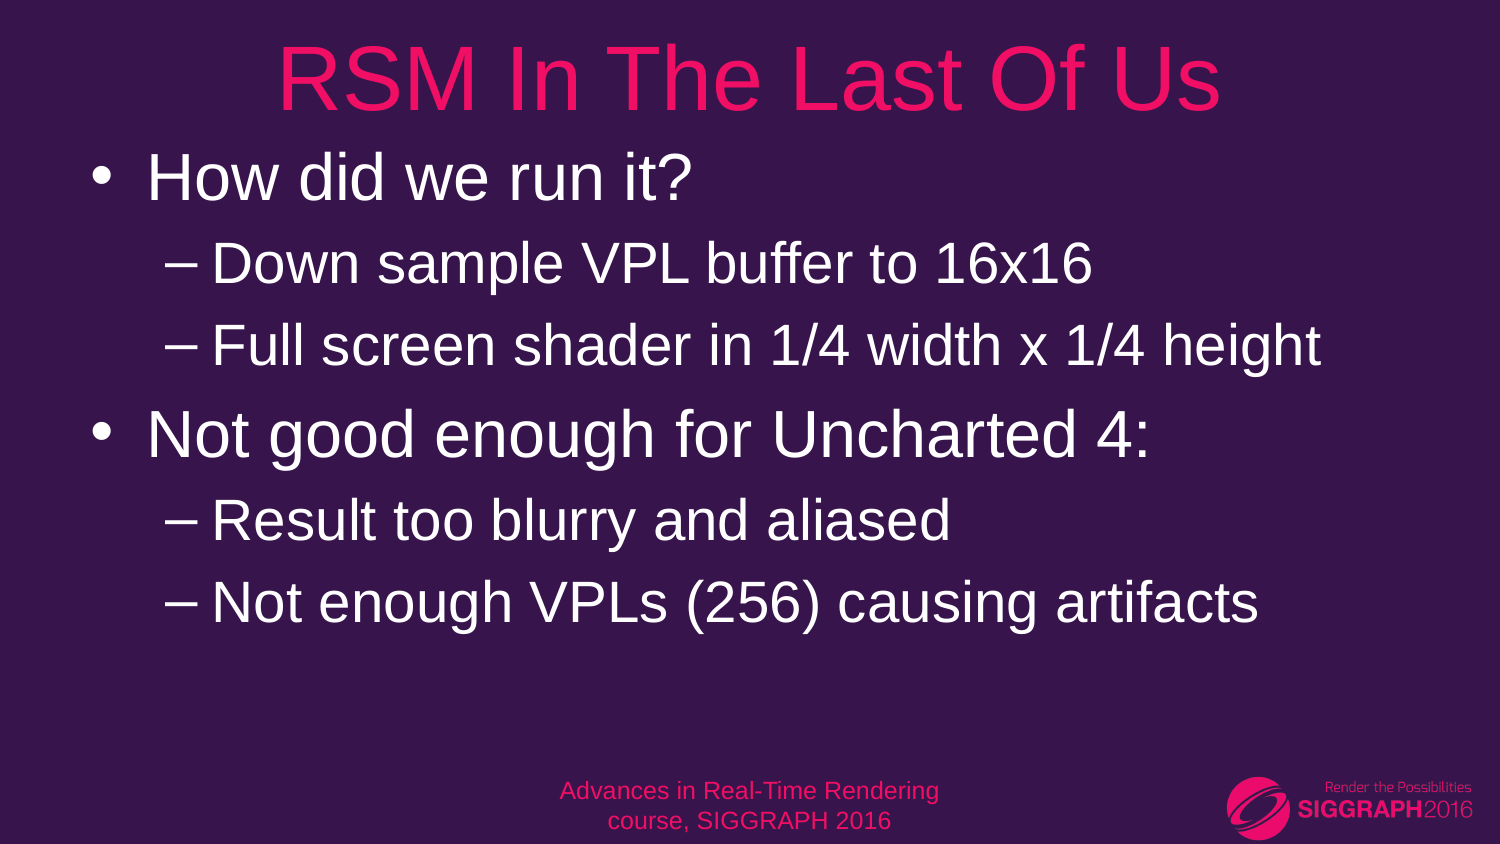

# RSM In The Last Of Us
How did we run it?
Down sample VPL buffer to 16x16
Full screen shader in 1/4 width x 1/4 height
Not good enough for Uncharted 4:
Result too blurry and aliased
Not enough VPLs (256) causing artifacts

Advances in Real-Time Rendering course, SIGGRAPH 2016